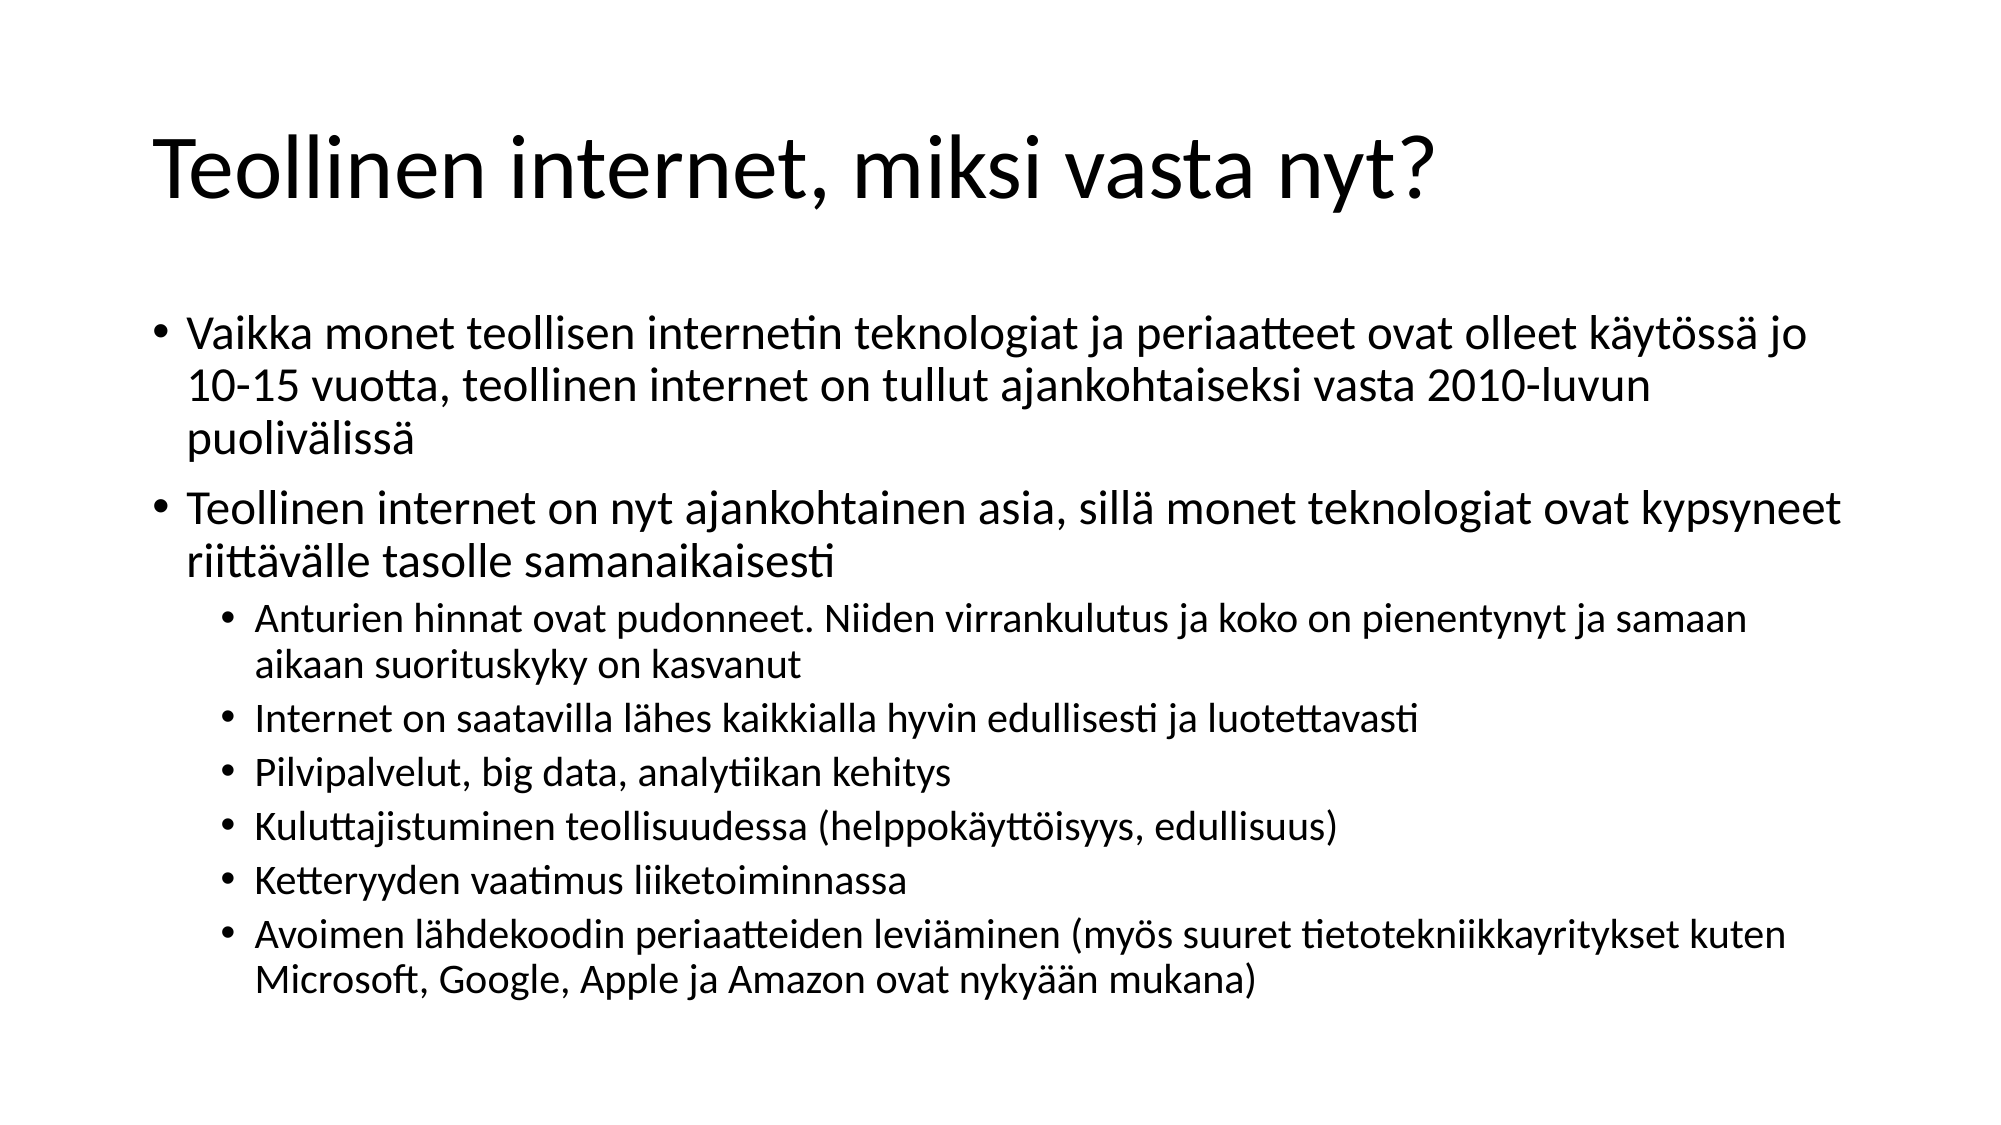

# Teollinen internet, miksi vasta nyt?
Vaikka monet teollisen internetin teknologiat ja periaatteet ovat olleet käytössä jo 10-15 vuotta, teollinen internet on tullut ajankohtaiseksi vasta 2010-luvun puolivälissä
Teollinen internet on nyt ajankohtainen asia, sillä monet teknologiat ovat kypsyneet riittävälle tasolle samanaikaisesti
Anturien hinnat ovat pudonneet. Niiden virrankulutus ja koko on pienentynyt ja samaan aikaan suorituskyky on kasvanut
Internet on saatavilla lähes kaikkialla hyvin edullisesti ja luotettavasti
Pilvipalvelut, big data, analytiikan kehitys
Kuluttajistuminen teollisuudessa (helppokäyttöisyys, edullisuus)
Ketteryyden vaatimus liiketoiminnassa
Avoimen lähdekoodin periaatteiden leviäminen (myös suuret tietotekniikkayritykset kuten Microsoft, Google, Apple ja Amazon ovat nykyään mukana)